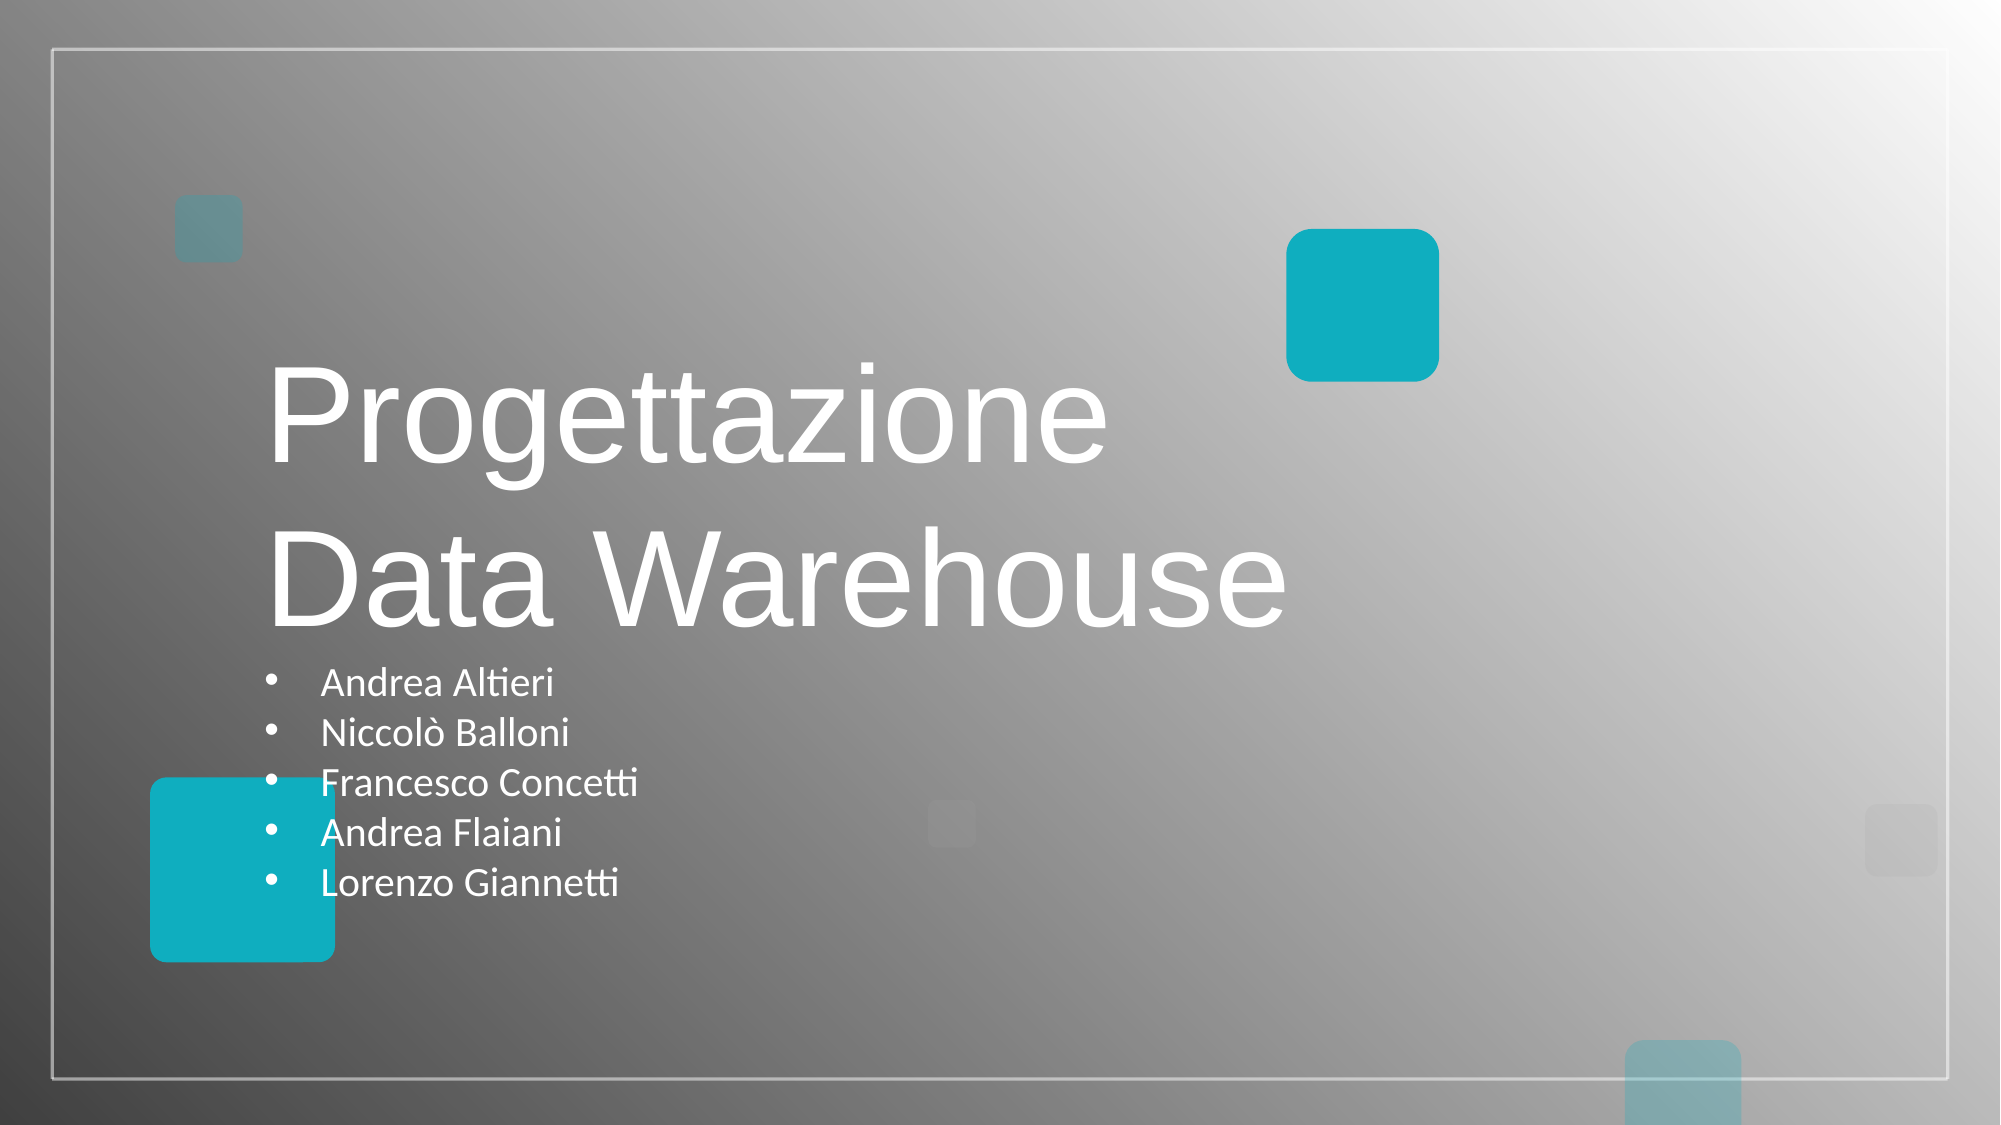

Progettazione Data Warehouse
Andrea Altieri
Niccolò Balloni
Francesco Concetti
Andrea Flaiani
Lorenzo Giannetti